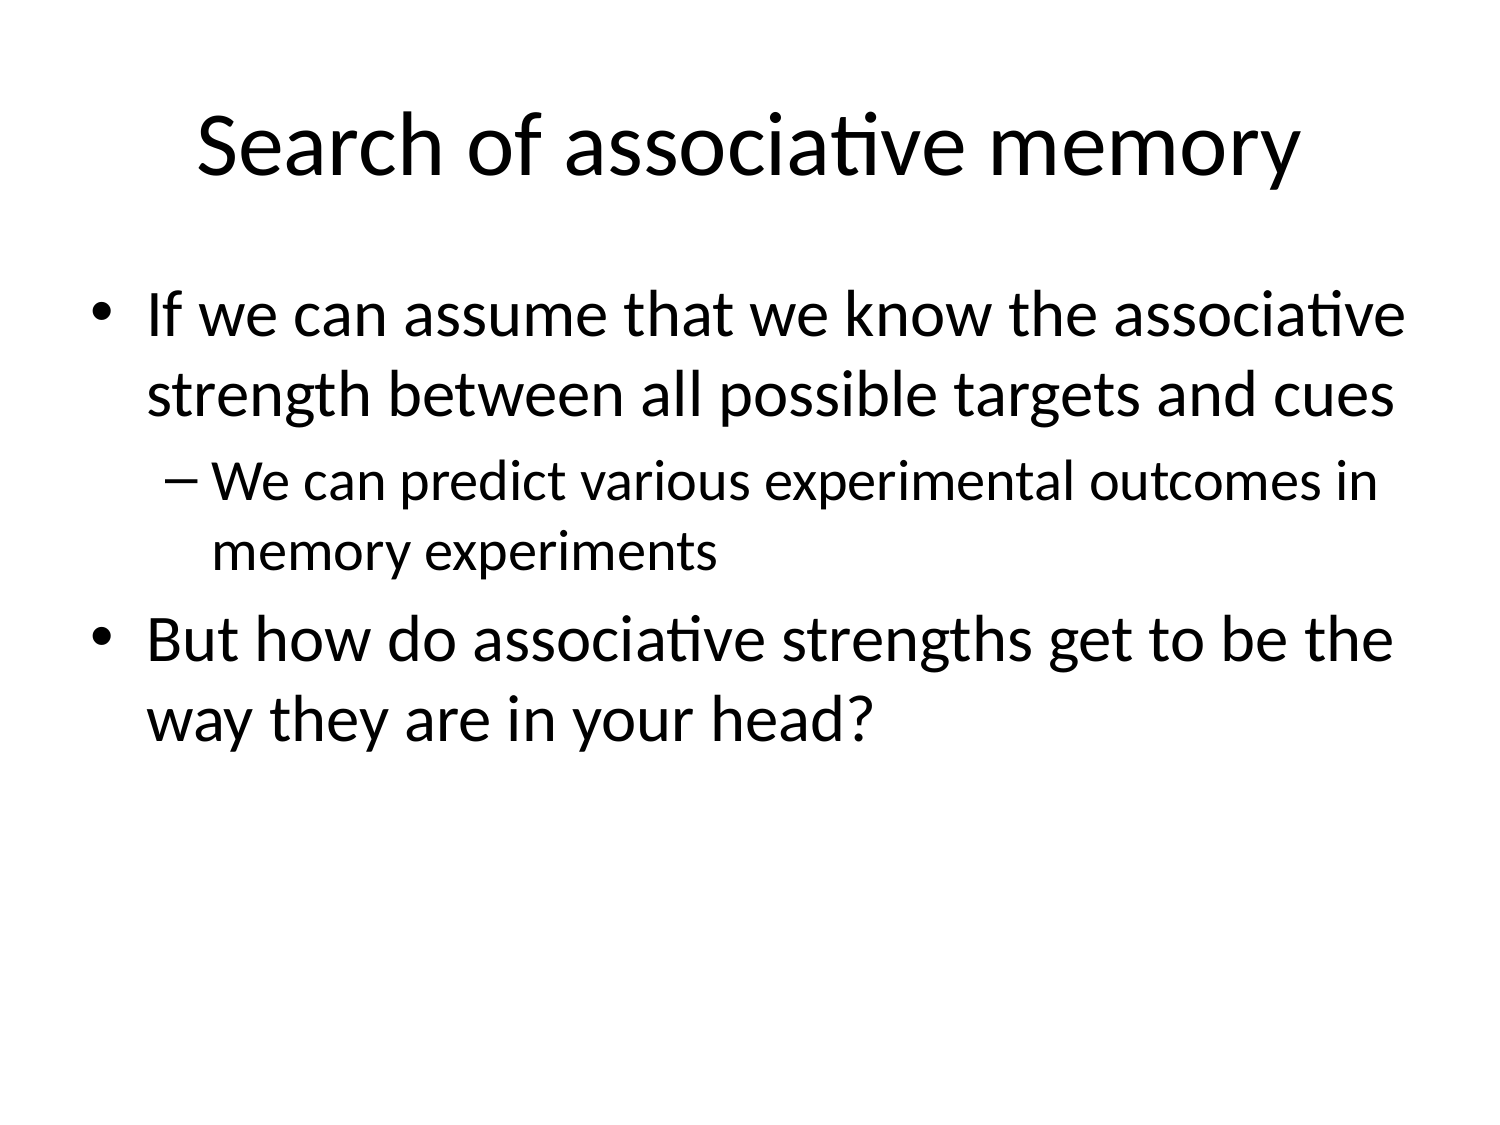

# Search of associative memory
If we can assume that we know the associative strength between all possible targets and cues
We can predict various experimental outcomes in memory experiments
But how do associative strengths get to be the way they are in your head?